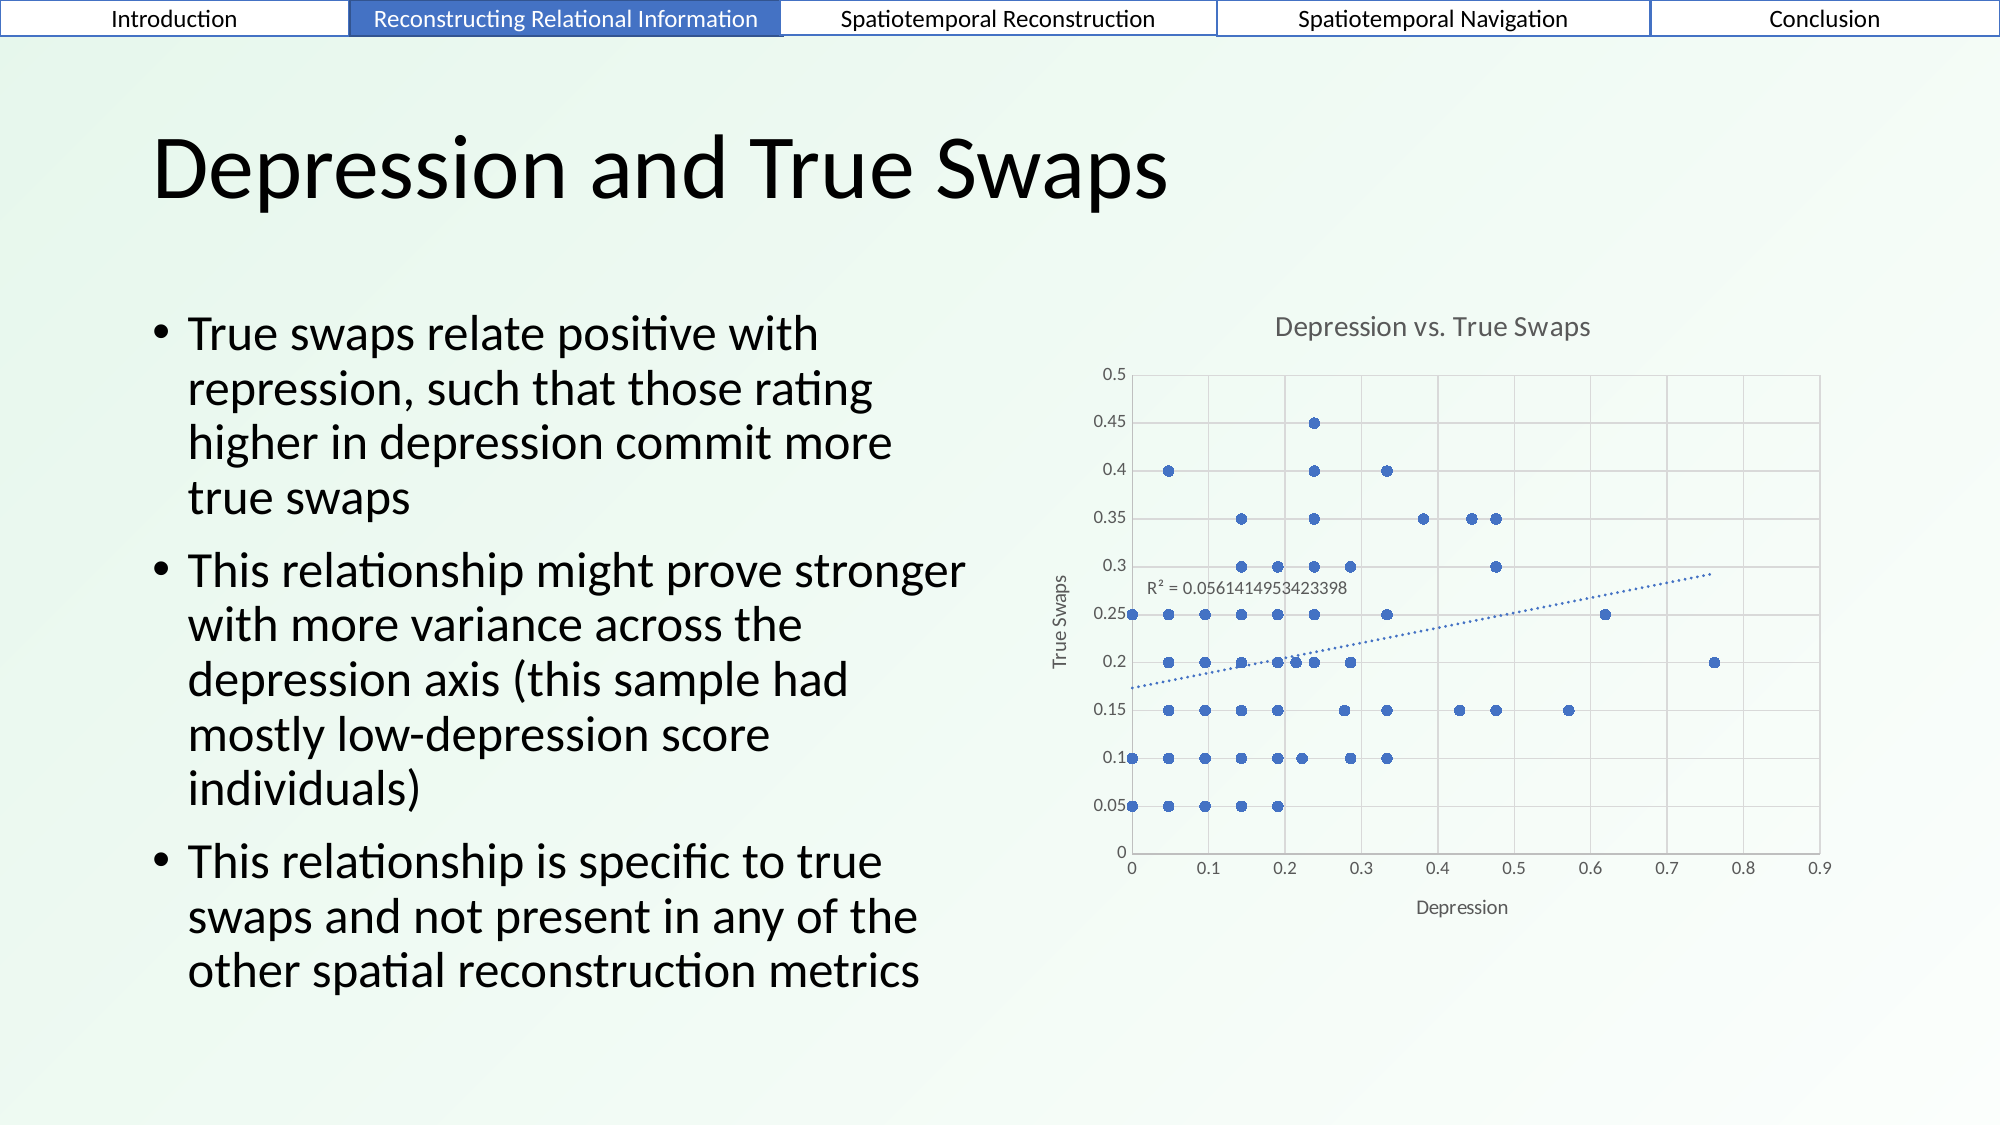

Introduction
Reconstructing Relational Information
Spatiotemporal Navigation
Conclusion
Spatiotemporal Reconstruction
# Depression and True Swaps

### Chart:

| Category |  |
|---|---|
True swaps relate positive with repression, such that those rating higher in depression commit more true swaps
This relationship might prove stronger with more variance across the depression axis (this sample had mostly low-depression score individuals)
This relationship is specific to true swaps and not present in any of the other spatial reconstruction metrics